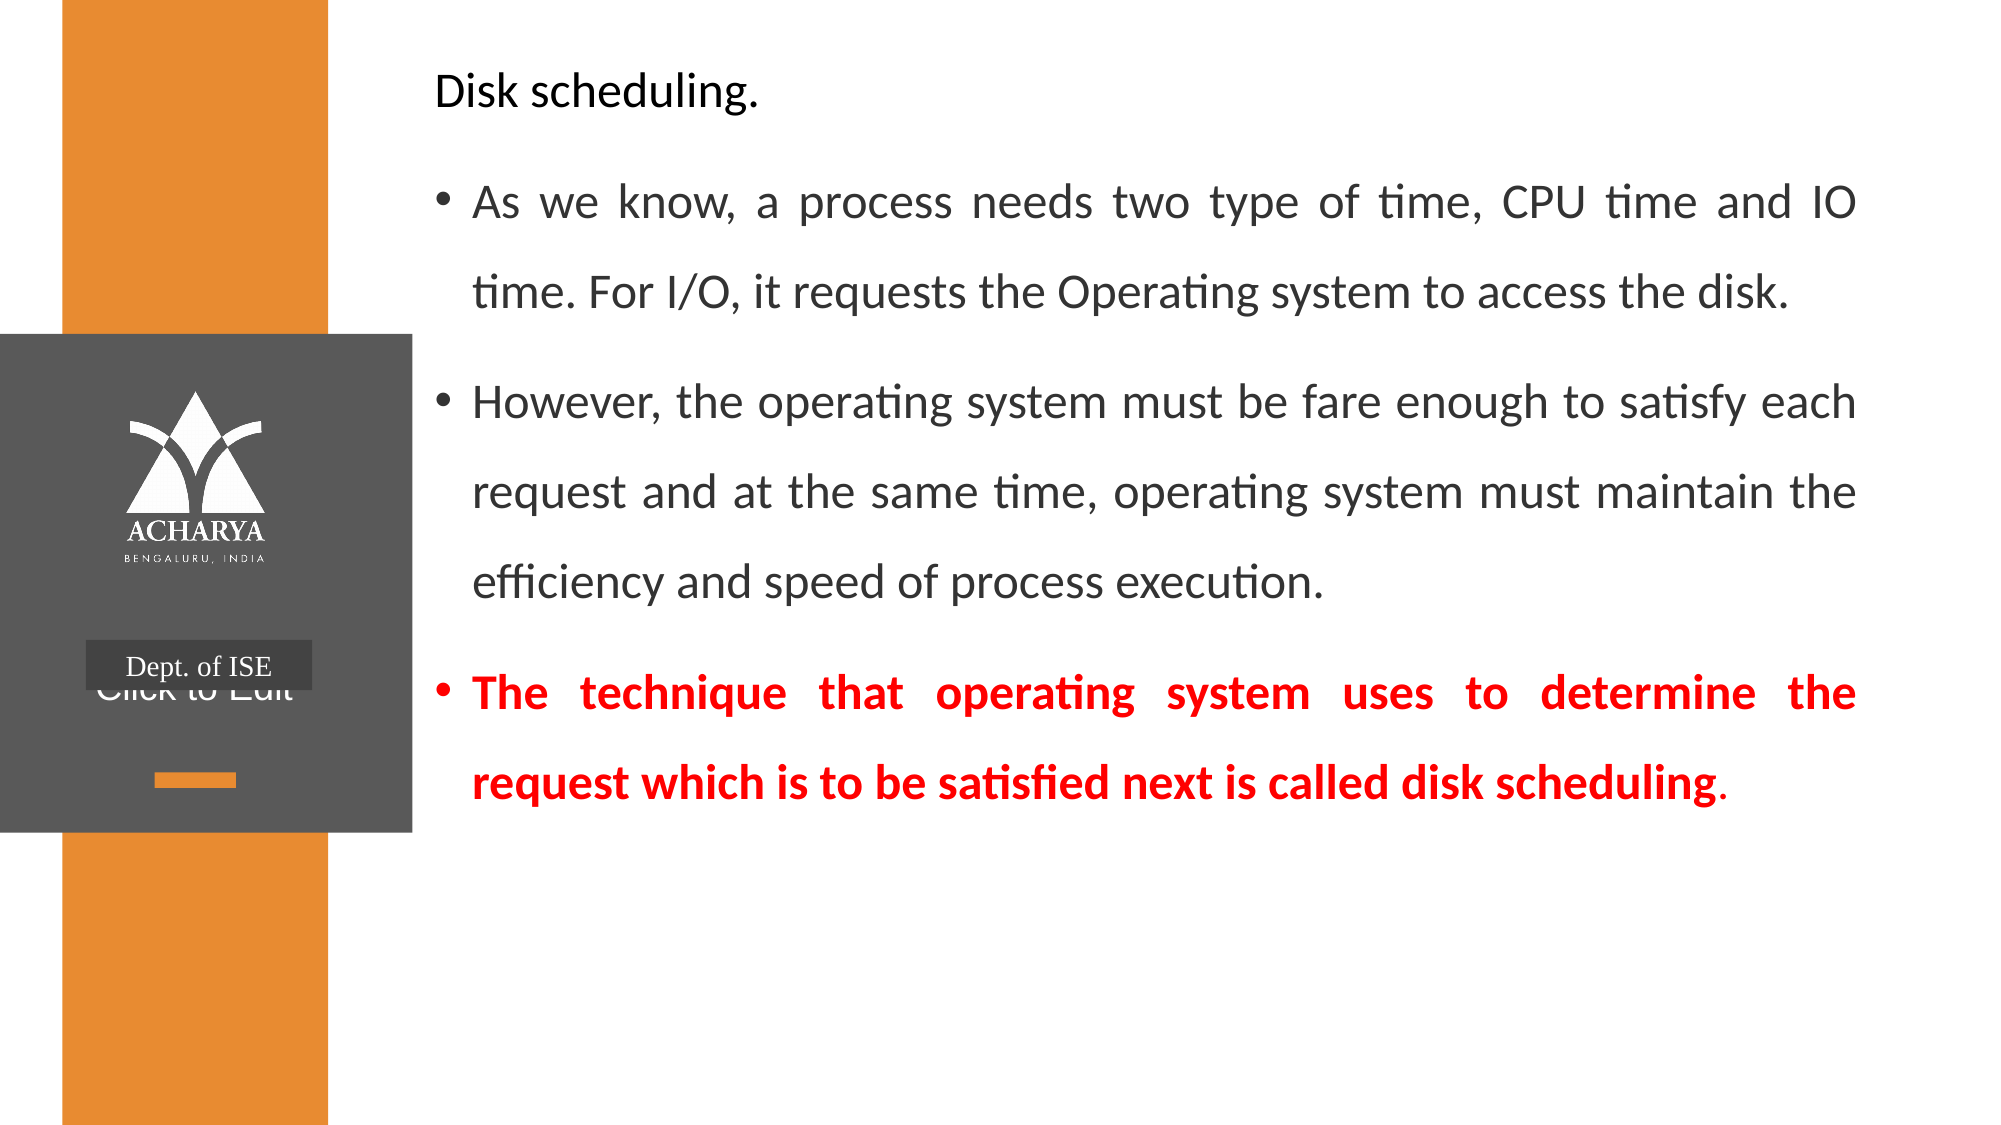

Disk scheduling.
As we know, a process needs two type of time, CPU time and IO time. For I/O, it requests the Operating system to access the disk.
However, the operating system must be fare enough to satisfy each request and at the same time, operating system must maintain the efficiency and speed of process execution.
The technique that operating system uses to determine the request which is to be satisfied next is called disk scheduling.

Dept. of ISE